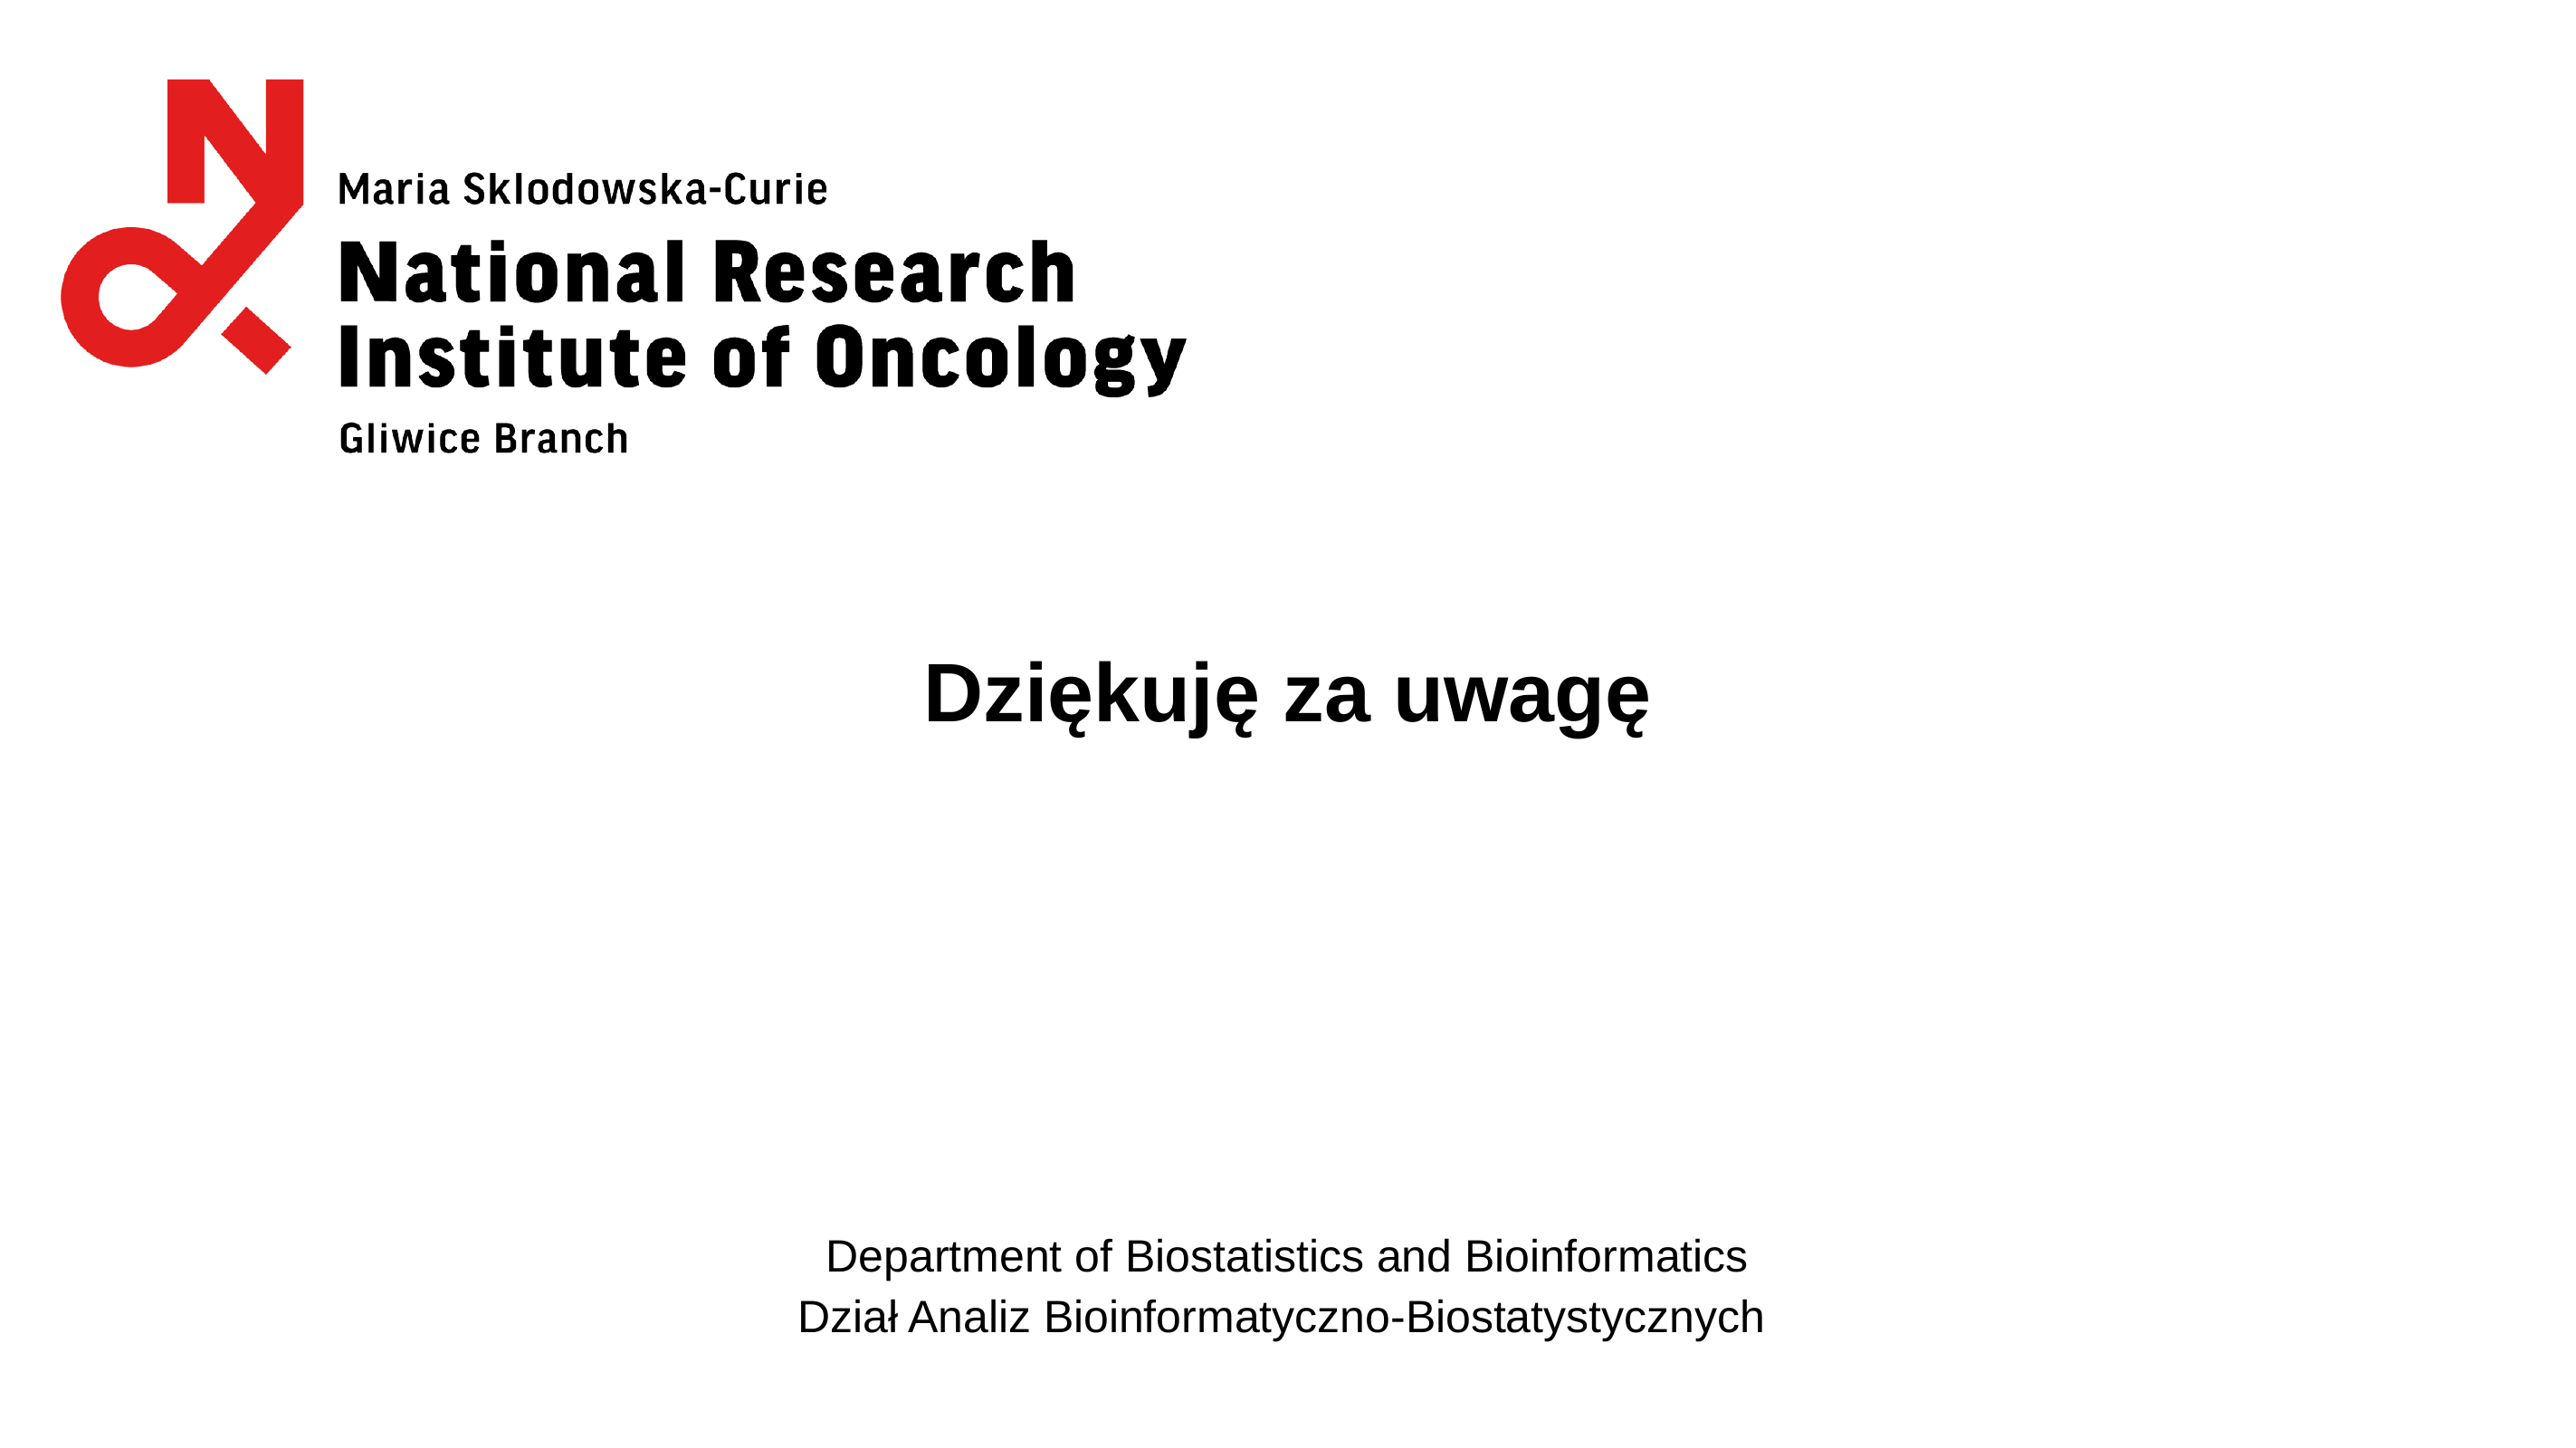

# Dziękuję za uwagę
Department of Biostatistics and Bioinformatics
Dział Analiz Bioinformatyczno-Biostatystycznych